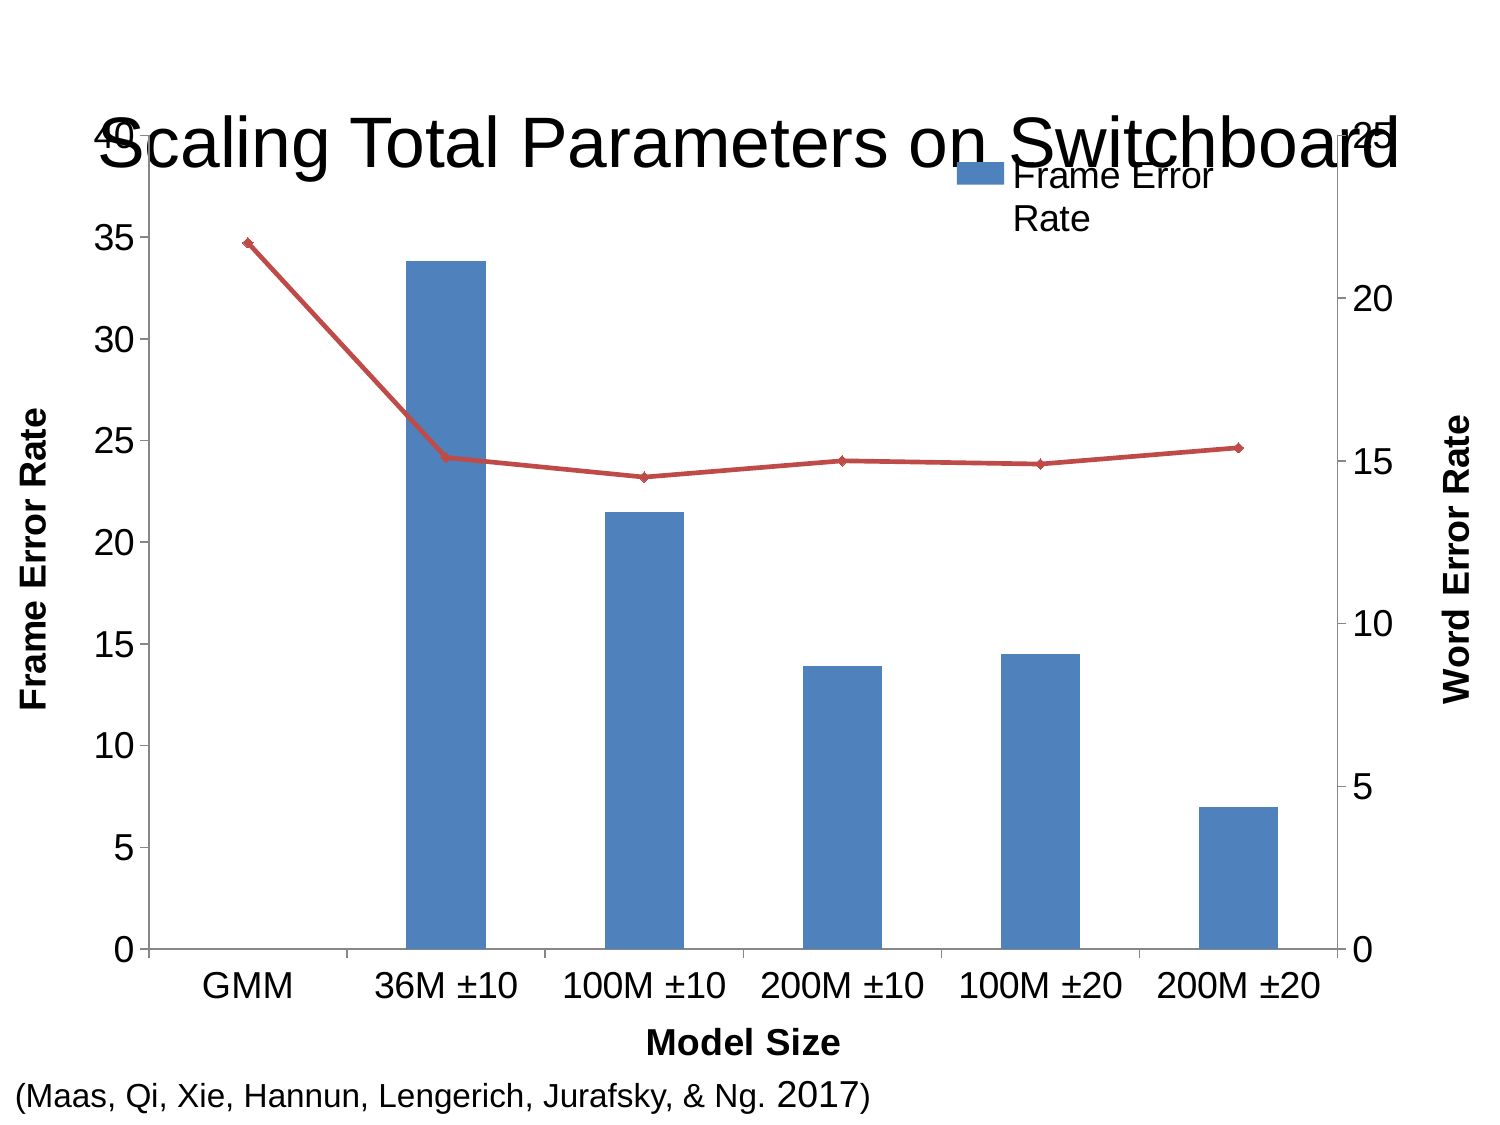

# Scaling Total Parameters on Switchboard

### Chart

| Category | Frame Error Rate | Word Error Rate |
|---|---|---|
| GMM | None | 21.7 |
| 36M ±10 | 33.80000000000001 | 15.1 |
| 100M ±10 | 21.5 | 14.5 |
| 200M ±10 | 13.90000000000001 | 15.0 |
| 100M ±20 | 14.5 | 14.9 |
| 200M ±20 | 7.0 | 15.4 |
(Maas, Qi, Xie, Hannun, Lengerich, Jurafsky, & Ng. 2017)